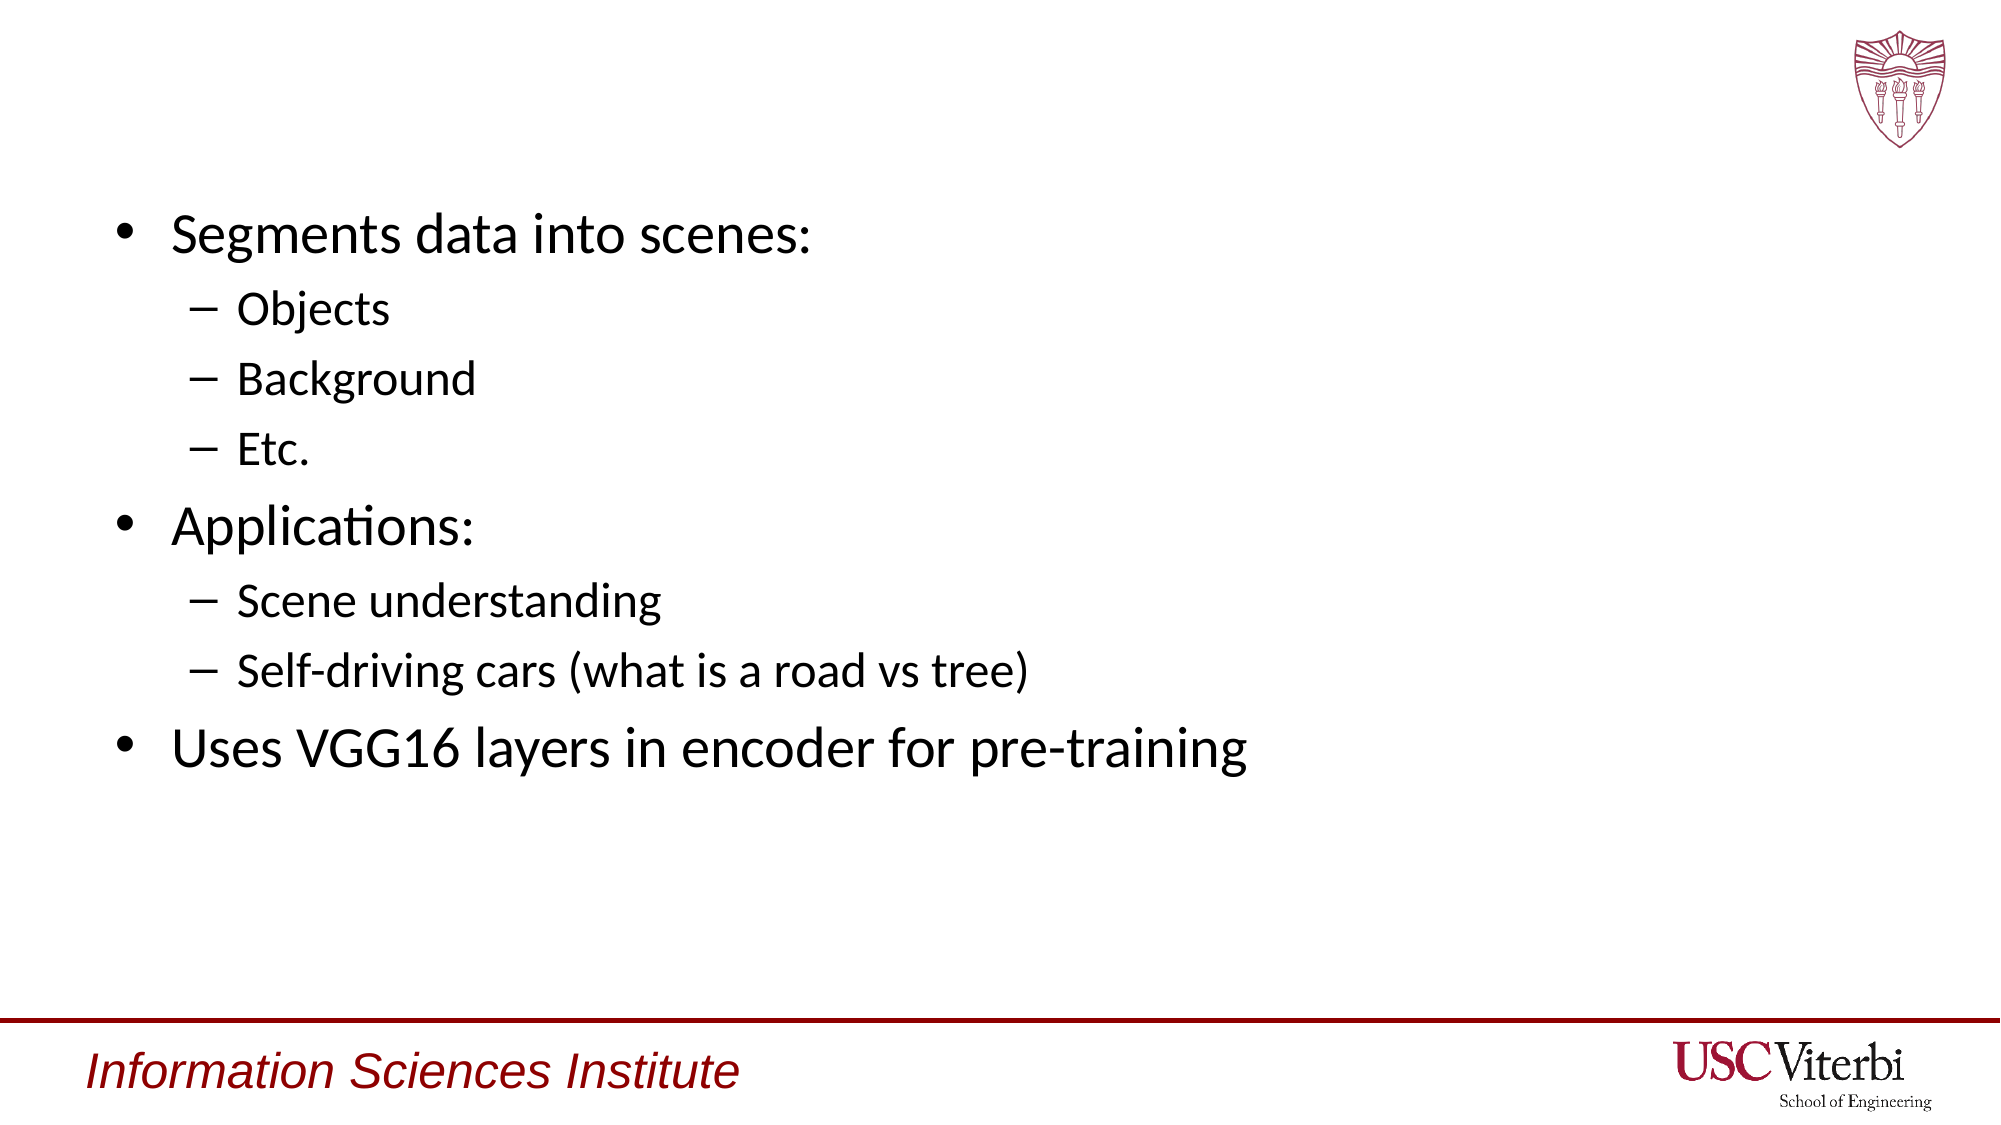

#
Segments data into scenes:
Objects
Background
Etc.
Applications:
Scene understanding
Self-driving cars (what is a road vs tree)
Uses VGG16 layers in encoder for pre-training